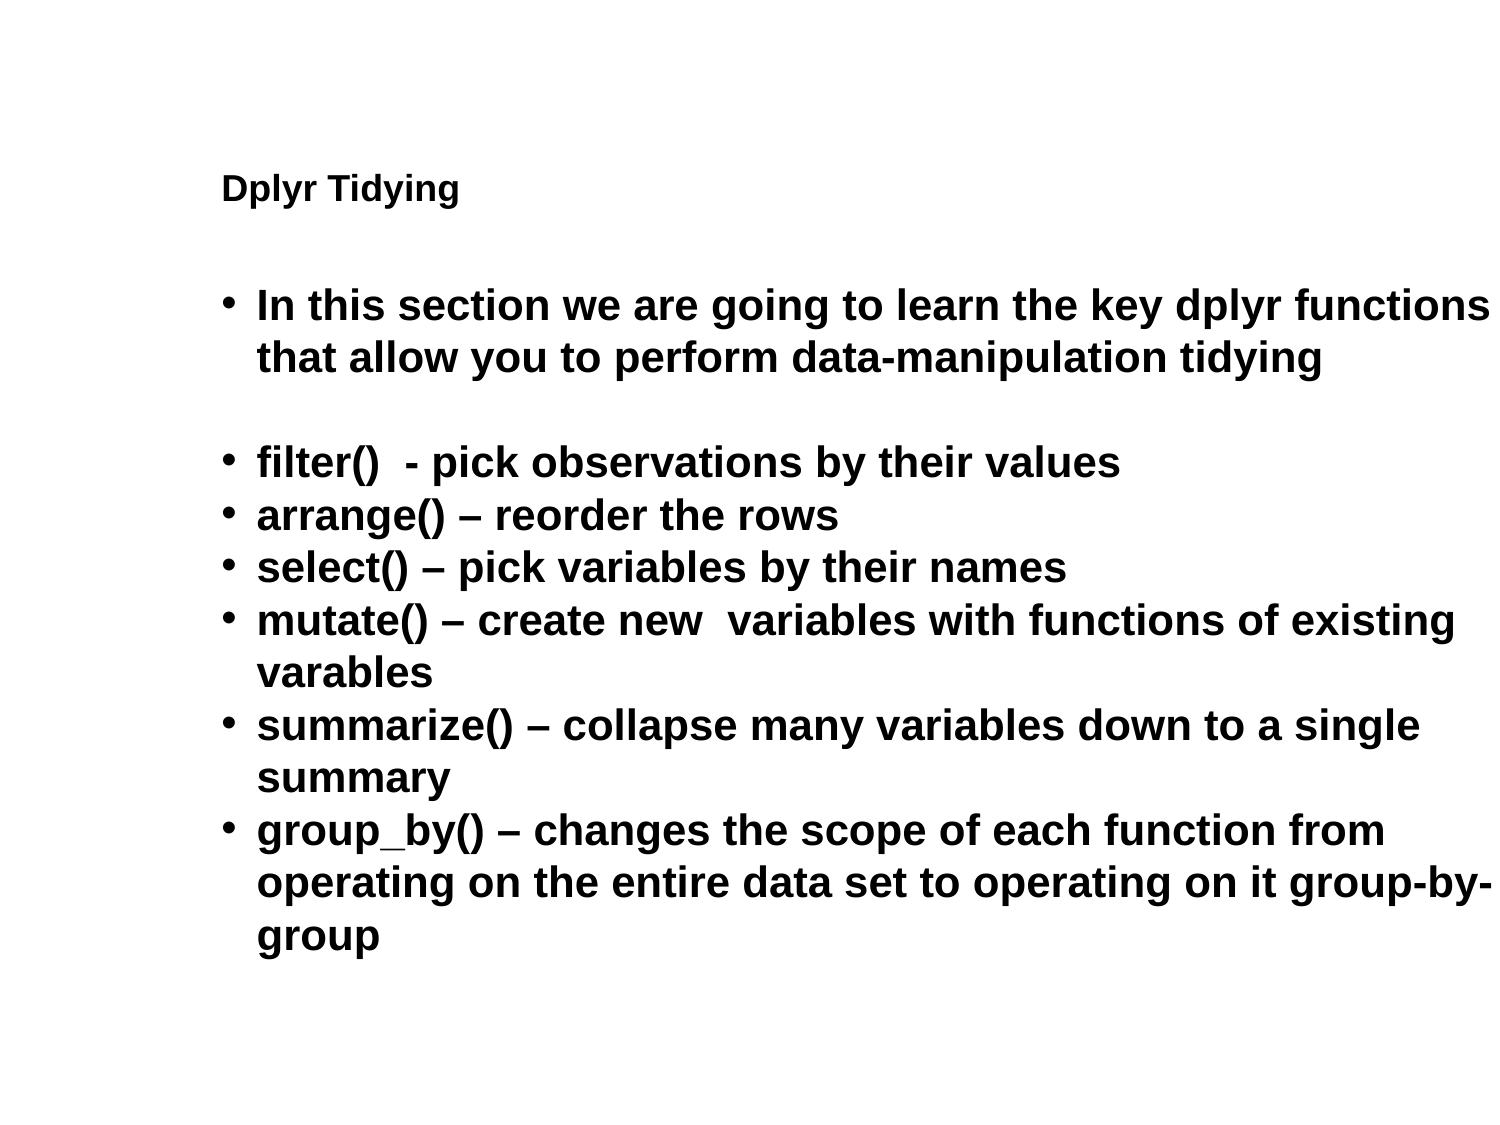

Dplyr Tidying

In this section we are going to learn the key dplyr functions that allow you to perform data-manipulation tidying

filter()  - pick observations by their values
arrange() – reorder the rows
select() – pick variables by their names
mutate() – create new  variables with functions of existing varables
summarize() – collapse many variables down to a single summary
group_by() – changes the scope of each function from operating on the entire data set to operating on it group-by-group